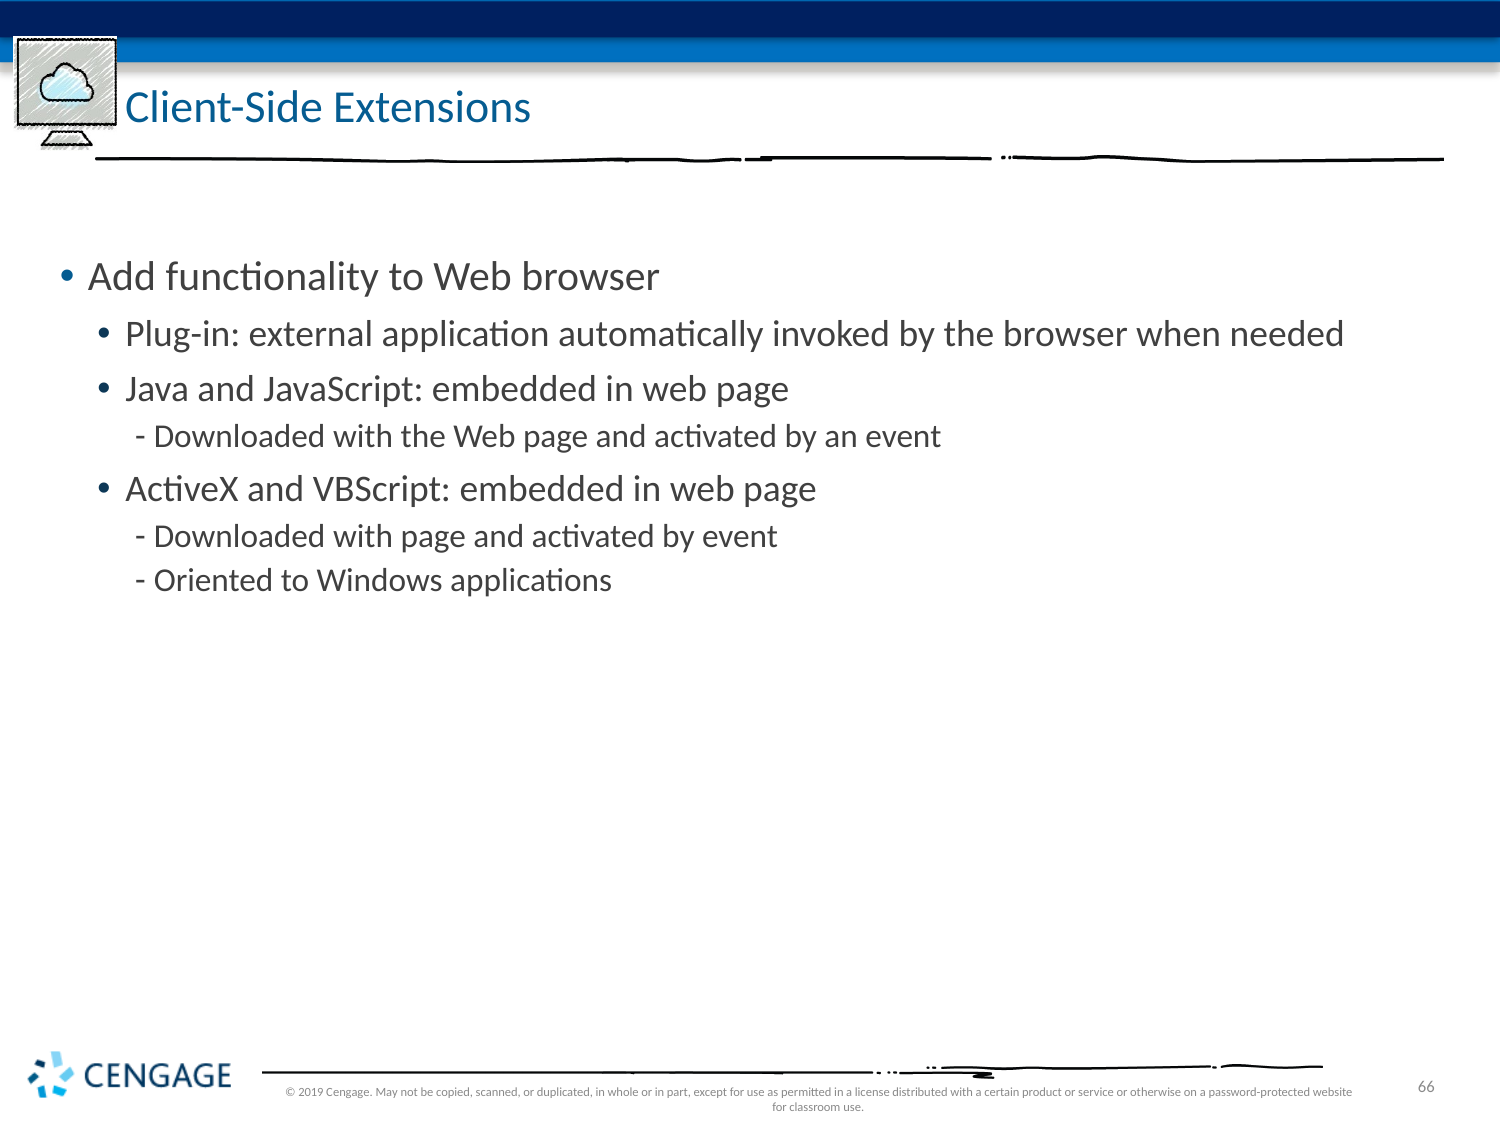

# Client-Side Extensions
Add functionality to Web browser
Plug-in: external application automatically invoked by the browser when needed
Java and JavaScript: embedded in web page
Downloaded with the Web page and activated by an event
ActiveX and VBScript: embedded in web page
Downloaded with page and activated by event
Oriented to Windows applications
© 2019 Cengage. May not be copied, scanned, or duplicated, in whole or in part, except for use as permitted in a license distributed with a certain product or service or otherwise on a password-protected website for classroom use.